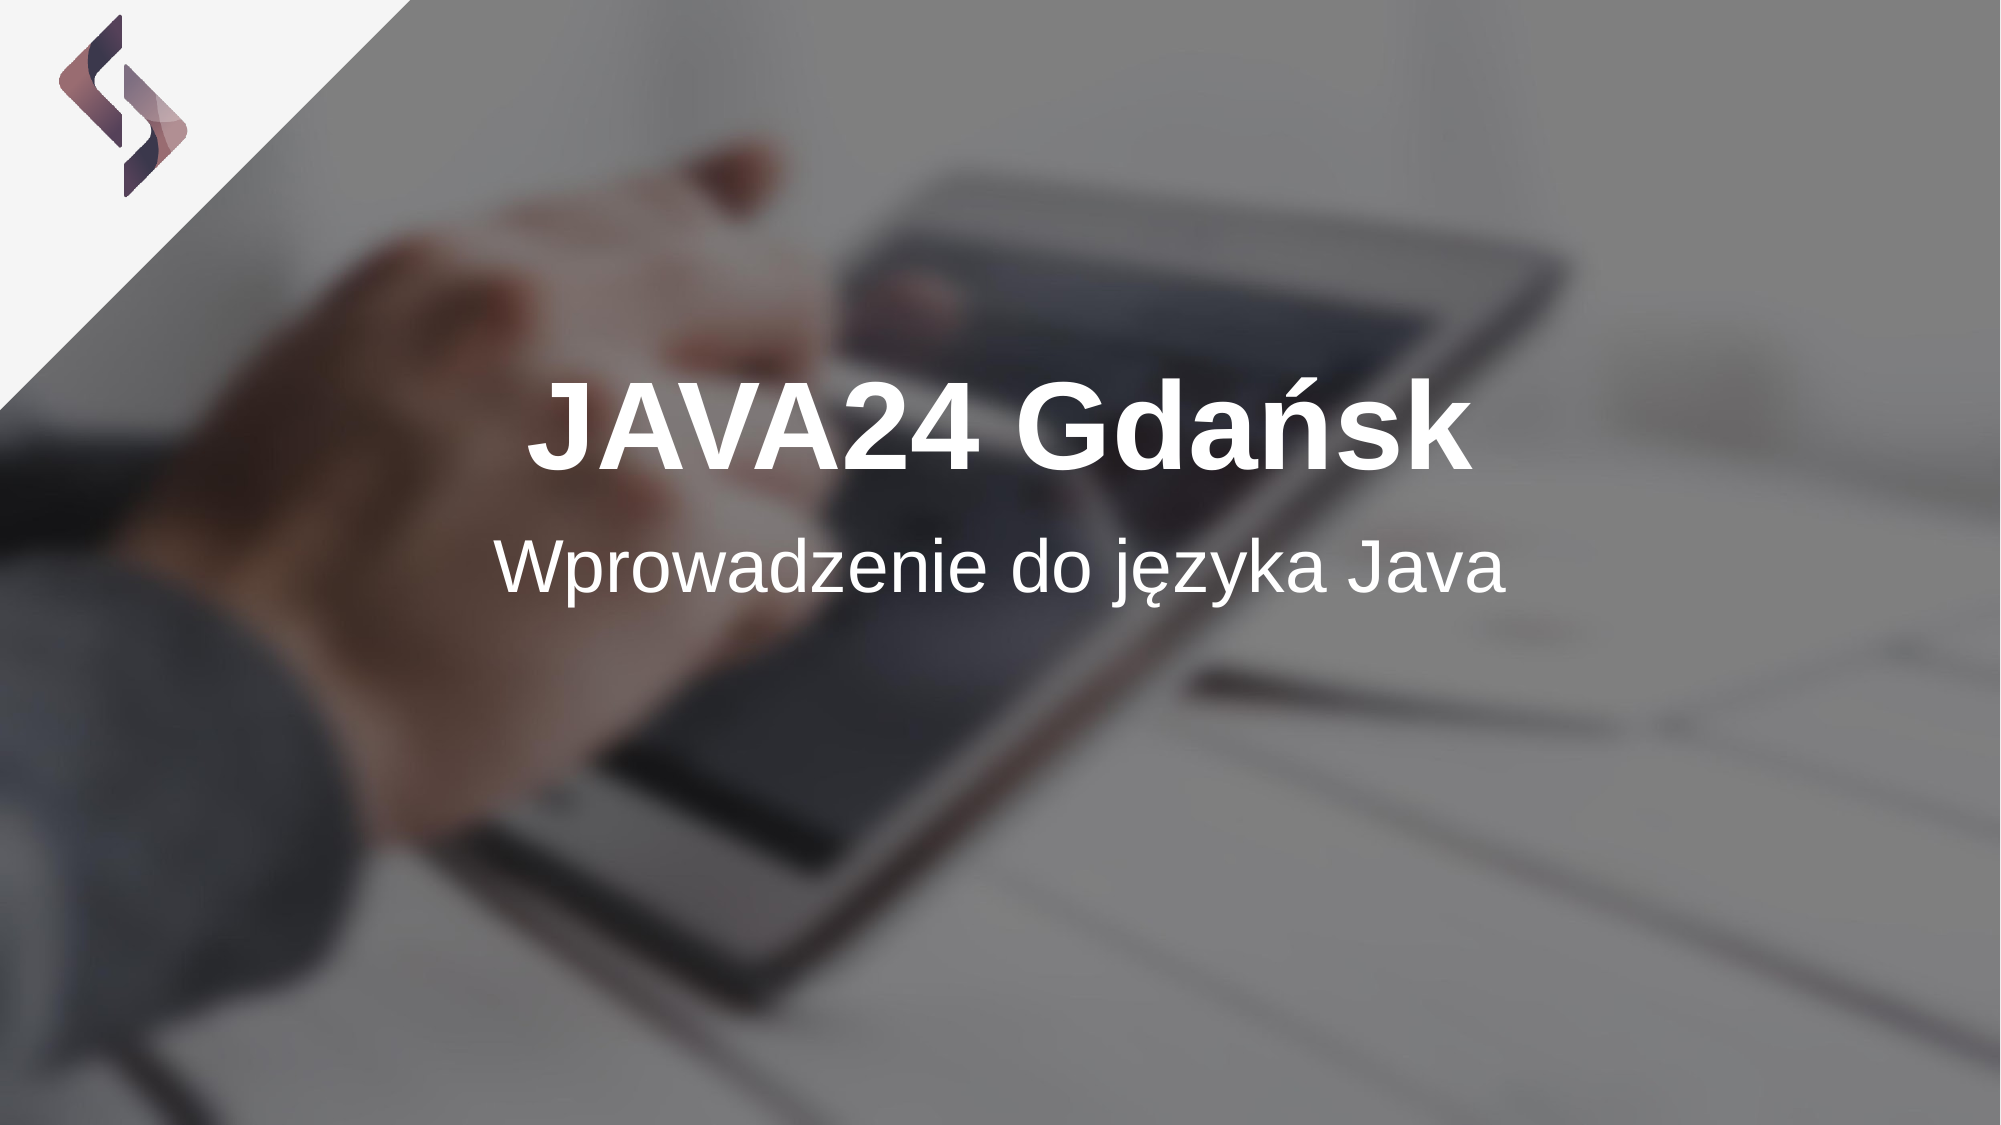

# JAVA24 Gdańsk
Wprowadzenie do języka Java